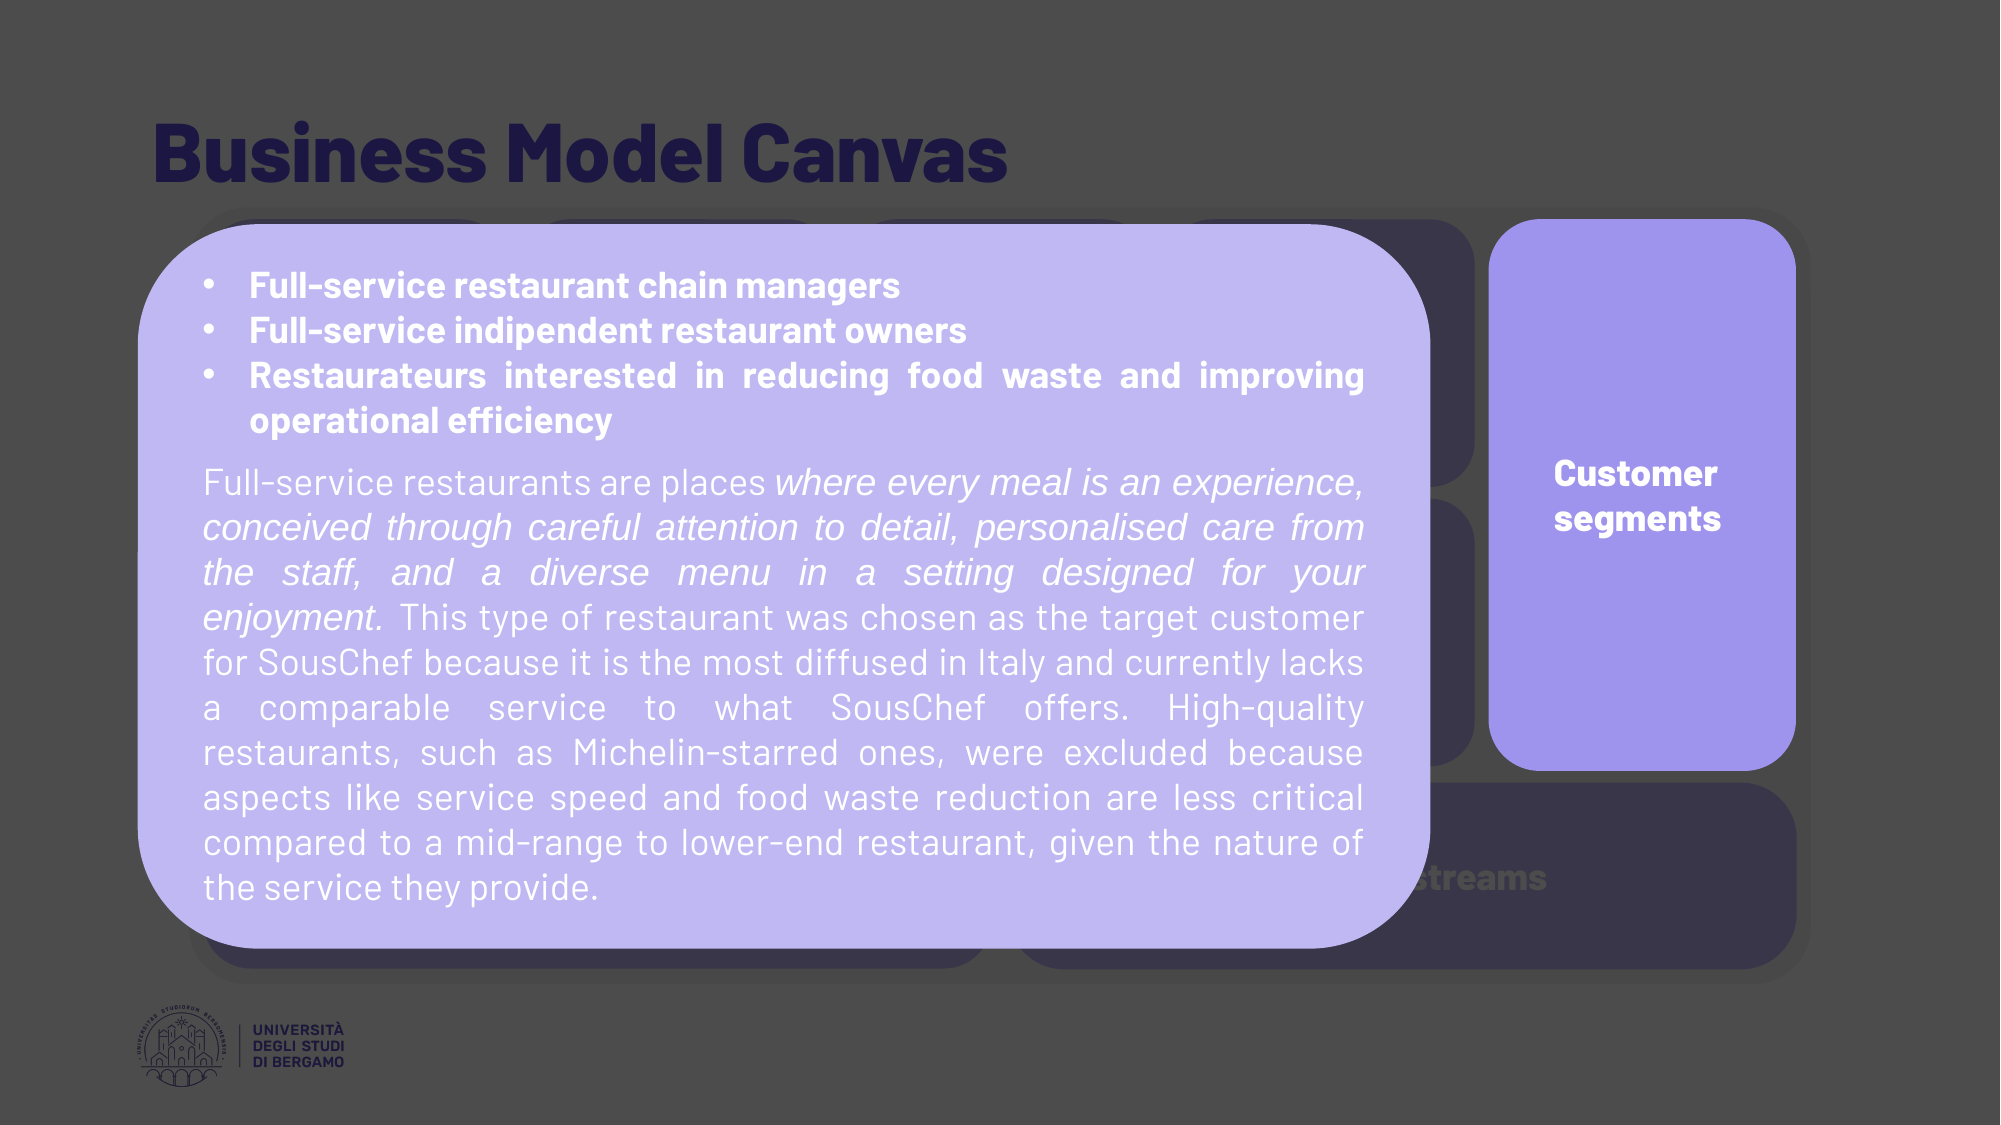

Business Model Canvas

Key activities

Customer relationships

Key partners

Value proposition

Customer segments

Full-service restaurant chain managers
Full-service indipendent restaurant owners
Restaurateurs interested in reducing food waste and improving operational efficiency
Full-service restaurants are places where every meal is an experience, conceived through careful attention to detail, personalised care from the staff, and a diverse menu in a setting designed for your enjoyment. This type of restaurant was chosen as the target customer for SousChef because it is the most diffused in Italy and currently lacks a comparable service to what SousChef offers. High-quality restaurants, such as Michelin-starred ones, were excluded because aspects like service speed and food waste reduction are less critical compared to a mid-range to lower-end restaurant, given the nature of the service they provide.

Key resources

Channels

Cost structure

Revenue streams